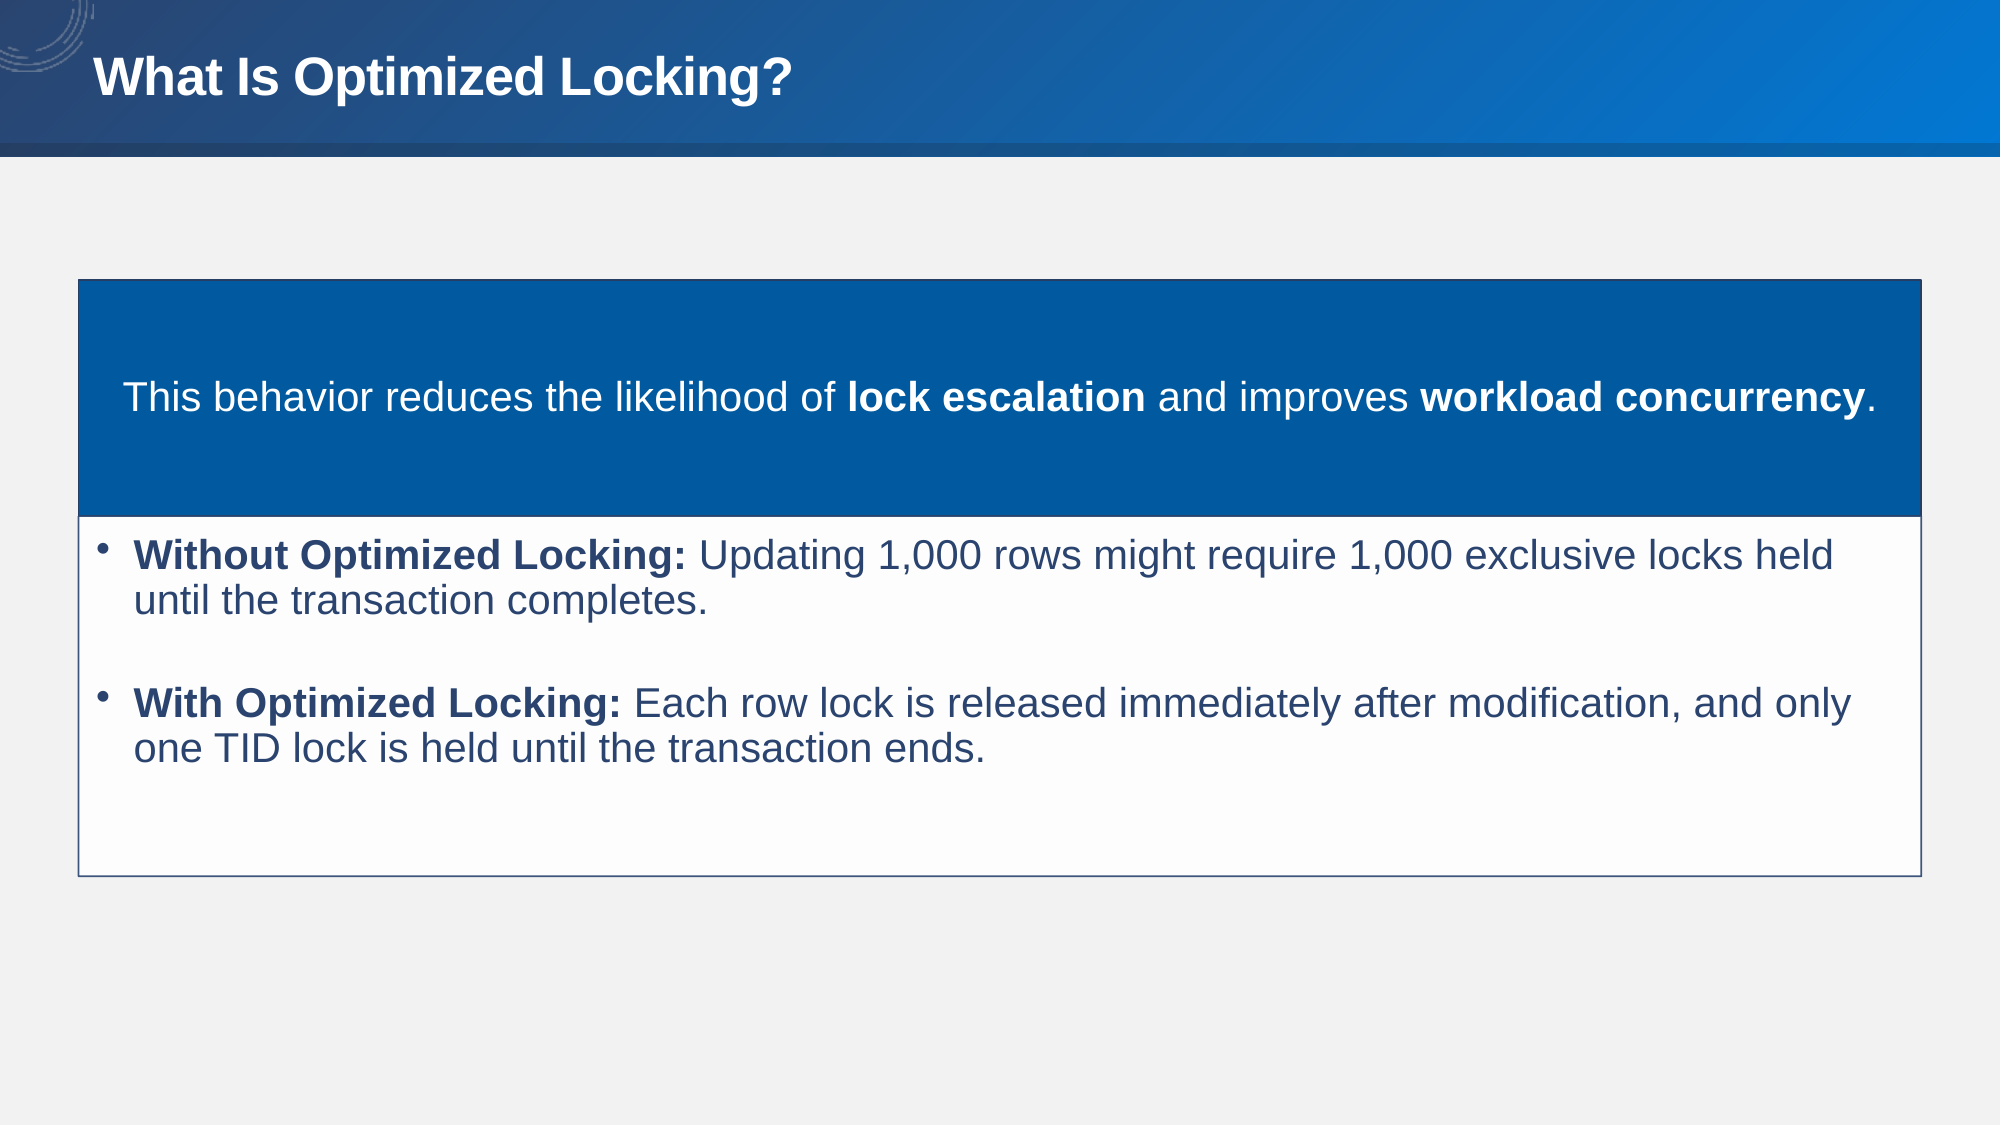

# What Is Optimized Locking?
This behavior reduces the likelihood of lock escalation and improves workload concurrency.
Without Optimized Locking: Updating 1,000 rows might require 1,000 exclusive locks held until the transaction completes.

With Optimized Locking: Each row lock is released immediately after modification, and only one TID lock is held until the transaction ends.